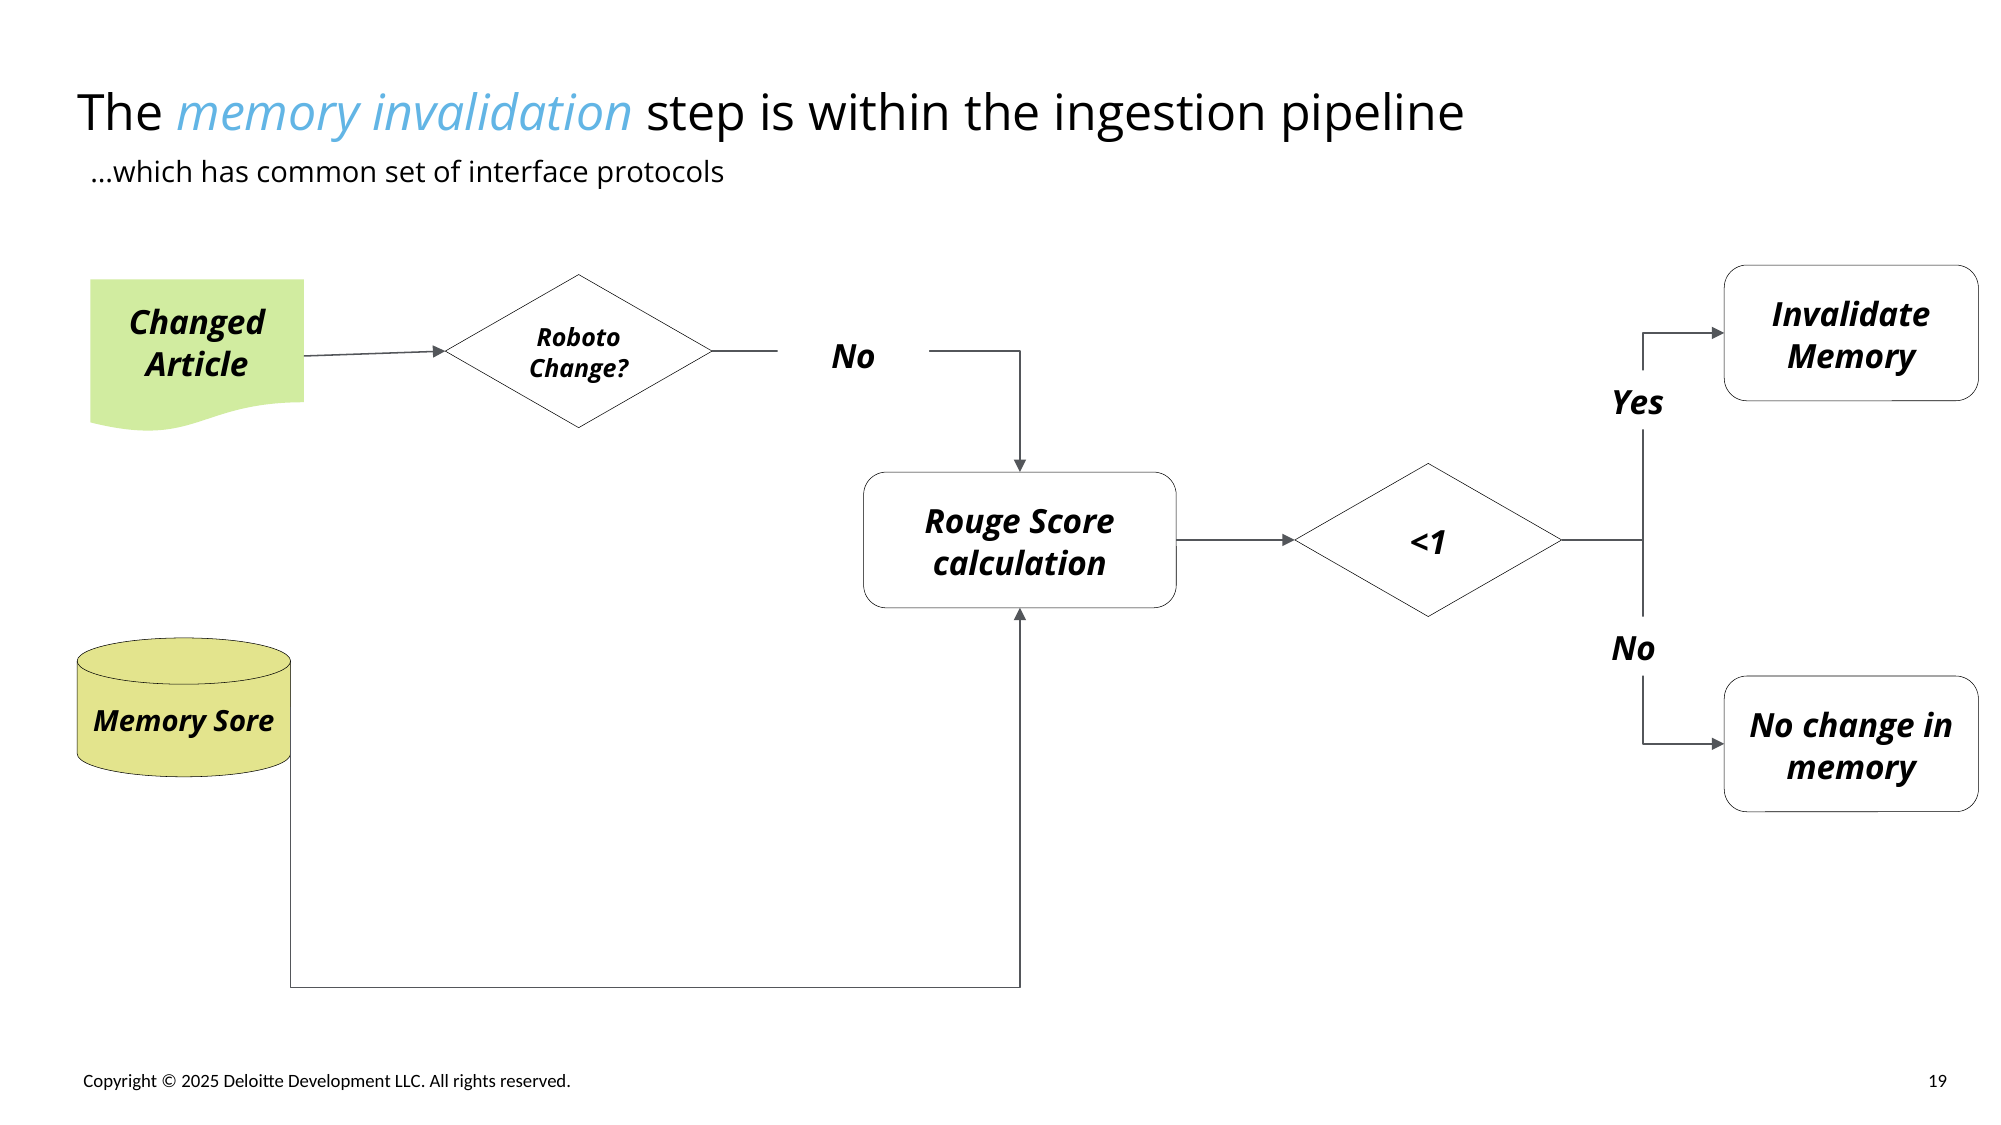

# The memory invalidation step is within the ingestion pipeline
…which has common set of interface protocols
Invalidate Memory
Roboto Change?
Changed Article
No
Yes
<1
Rouge Score calculation
No
Memory Sore
No change in memory